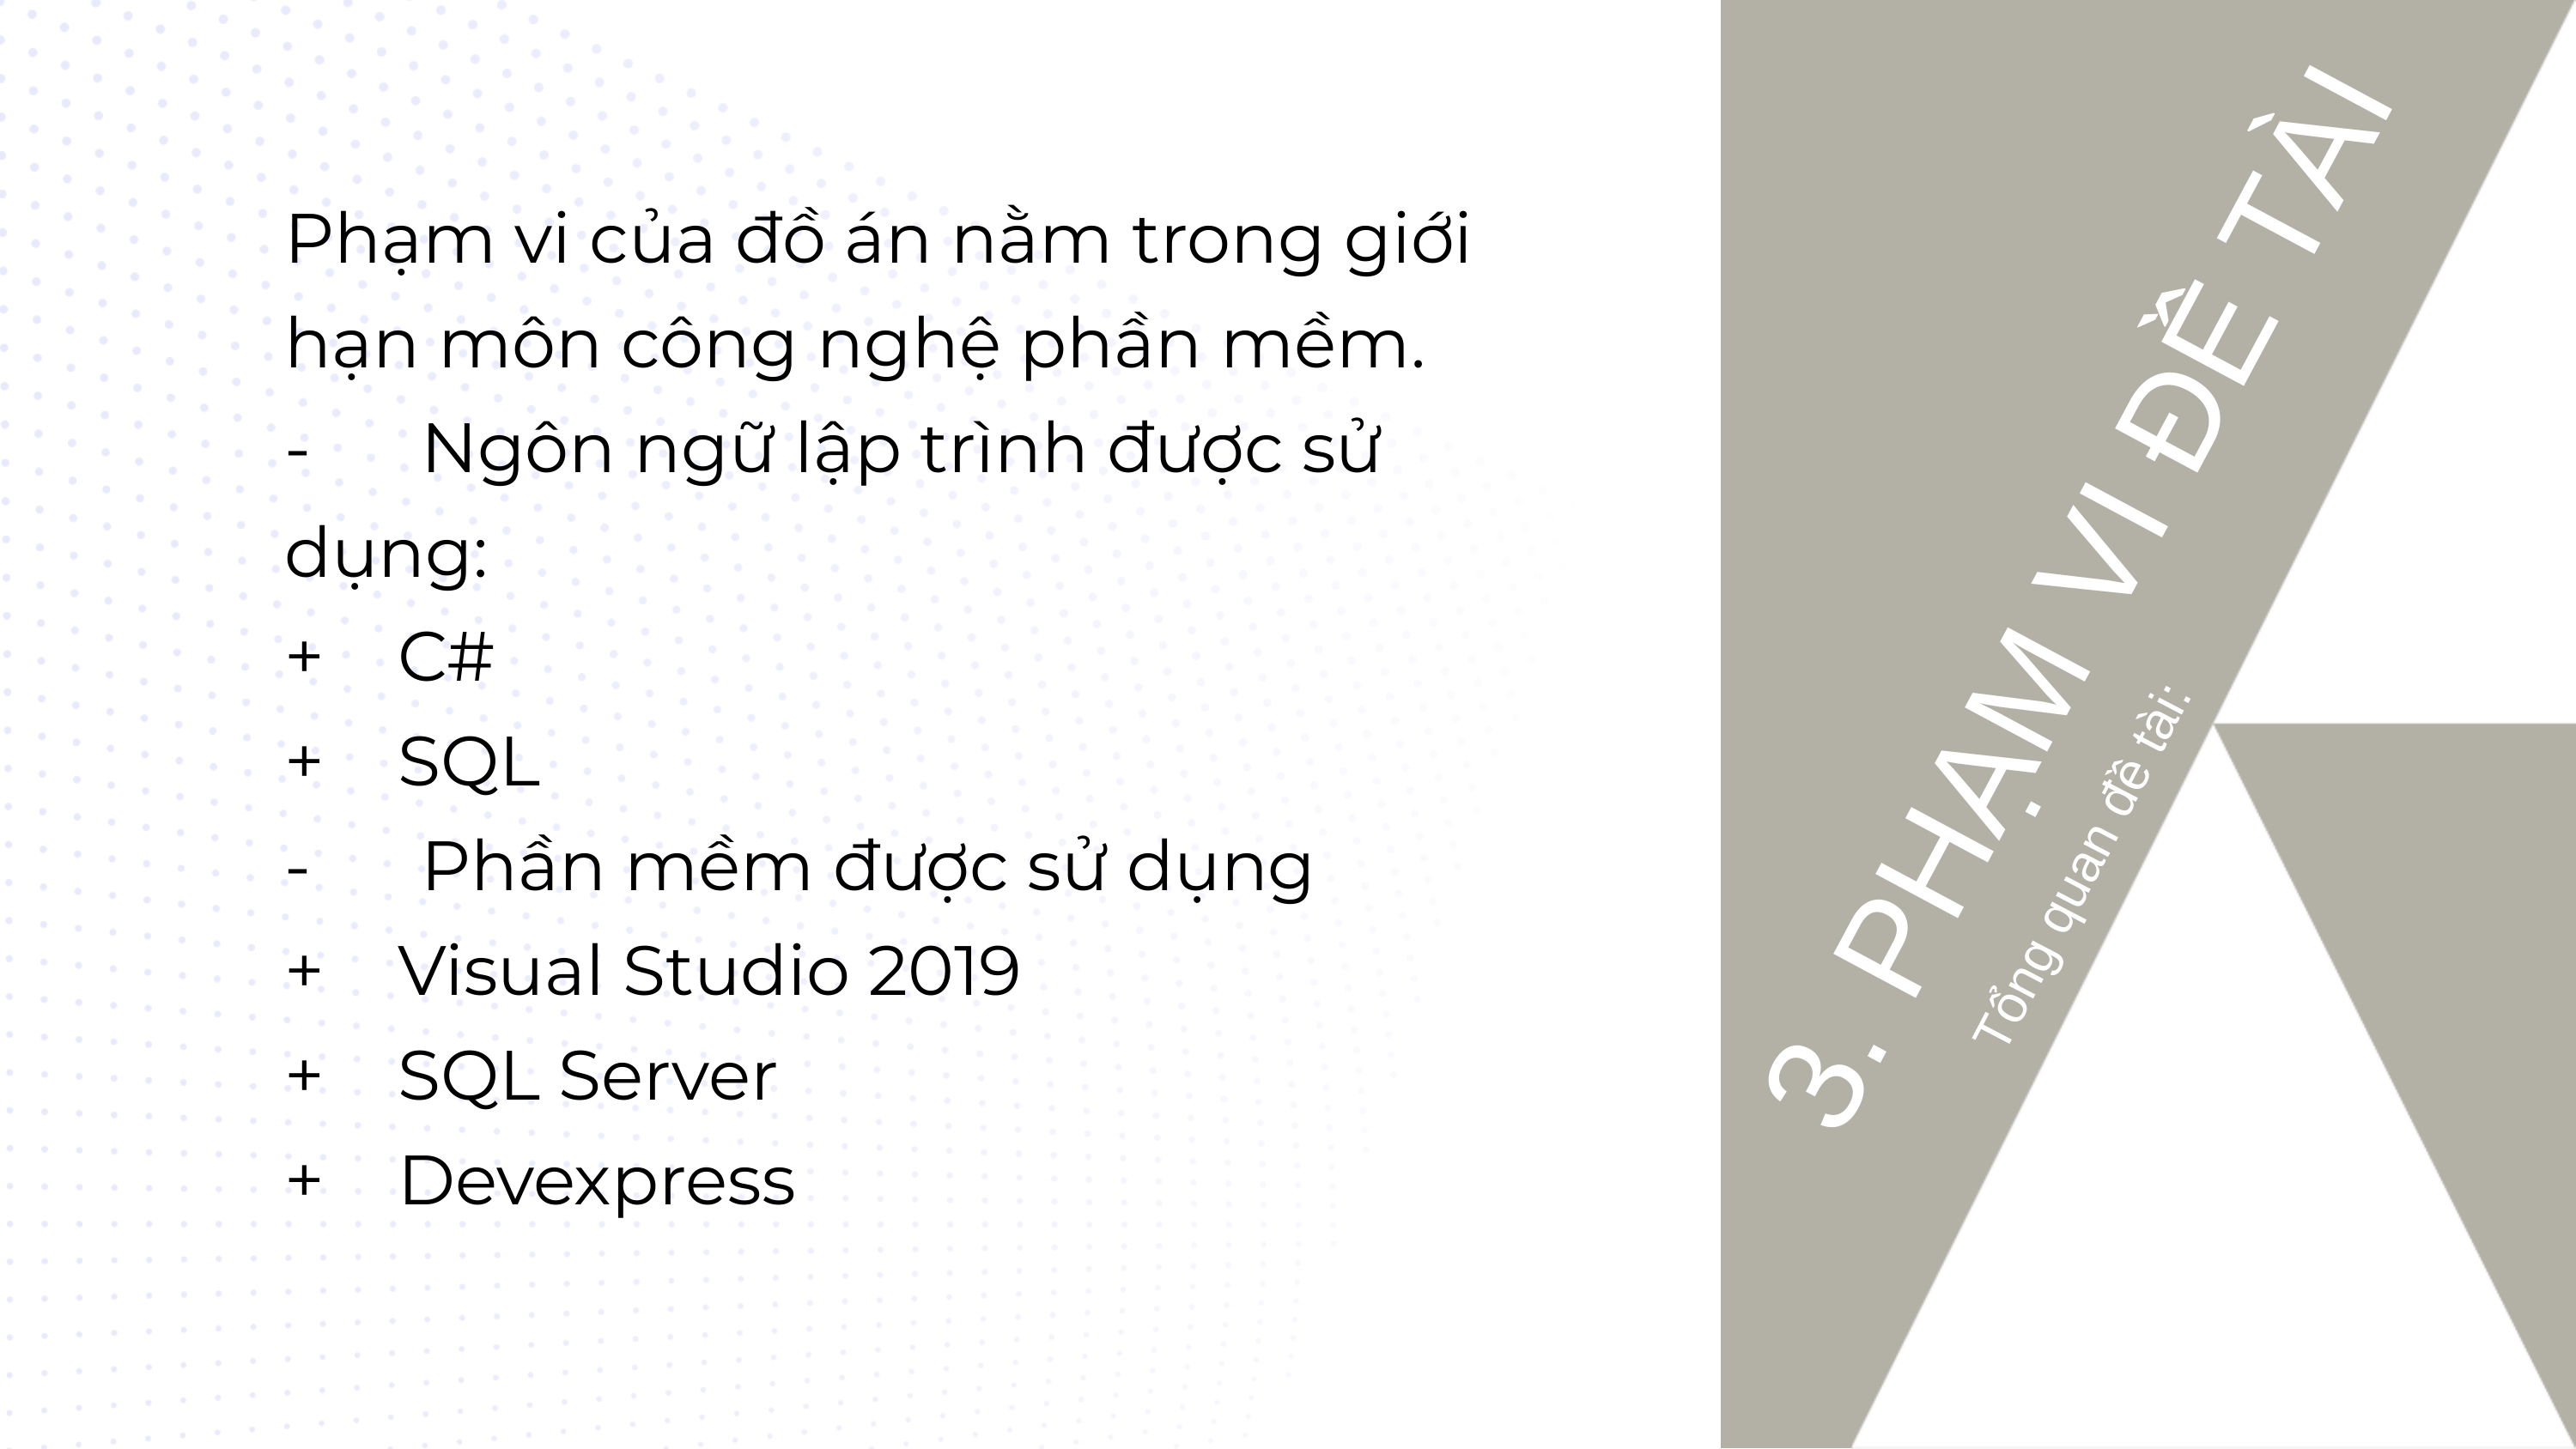

Phạm vi của đồ án nằm trong giới hạn môn công nghệ phần mềm.
-      Ngôn ngữ lập trình được sử dụng:
+    C#
+    SQL
-      Phần mềm được sử dụng
+    Visual Studio 2019
+    SQL Server
+    Devexpress

Tổng quan đề tài:
3. PHẠM VI ĐỀ TÀI